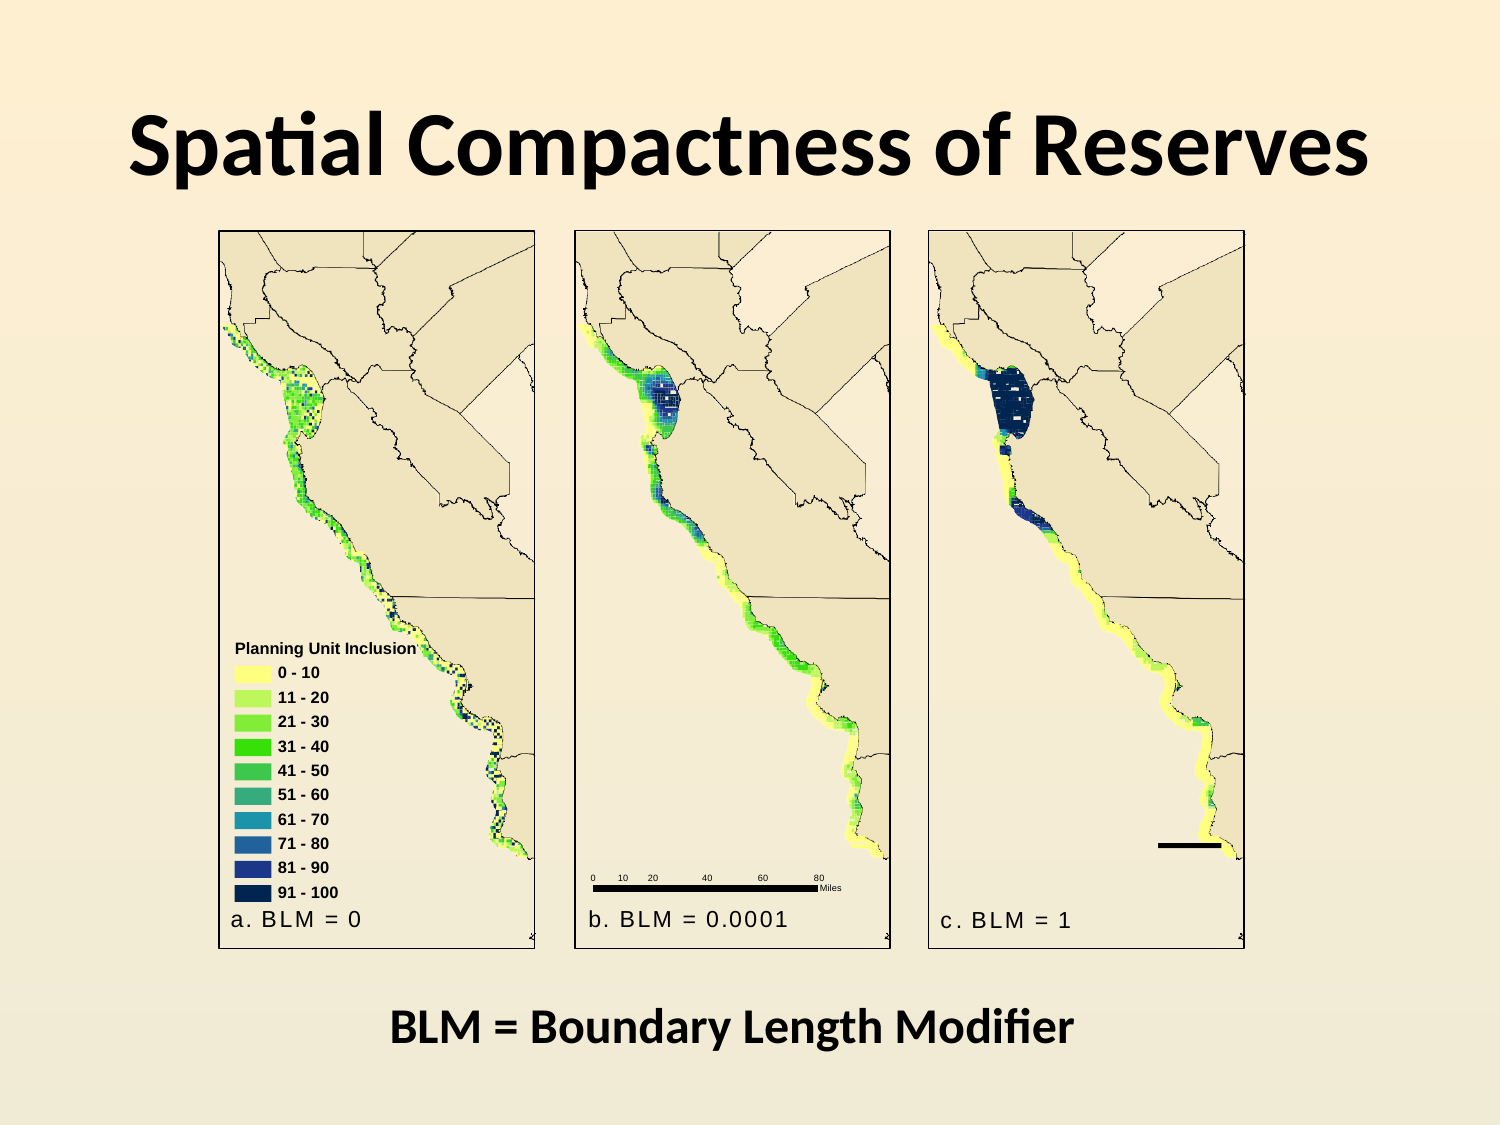

# Spatial Compactness of Reserves

Planning Unit Inclusion
0 - 10
11 - 20
21 - 30
31 - 40
41 - 50
51 - 60
61 - 70
71 - 80
81 - 90
91 - 100

¯

0	10       20	40	60	80
Miles

a. BLM = 0
b. BLM = 0.0001
c. BLM = 1

BLM = Boundary Length Modifier